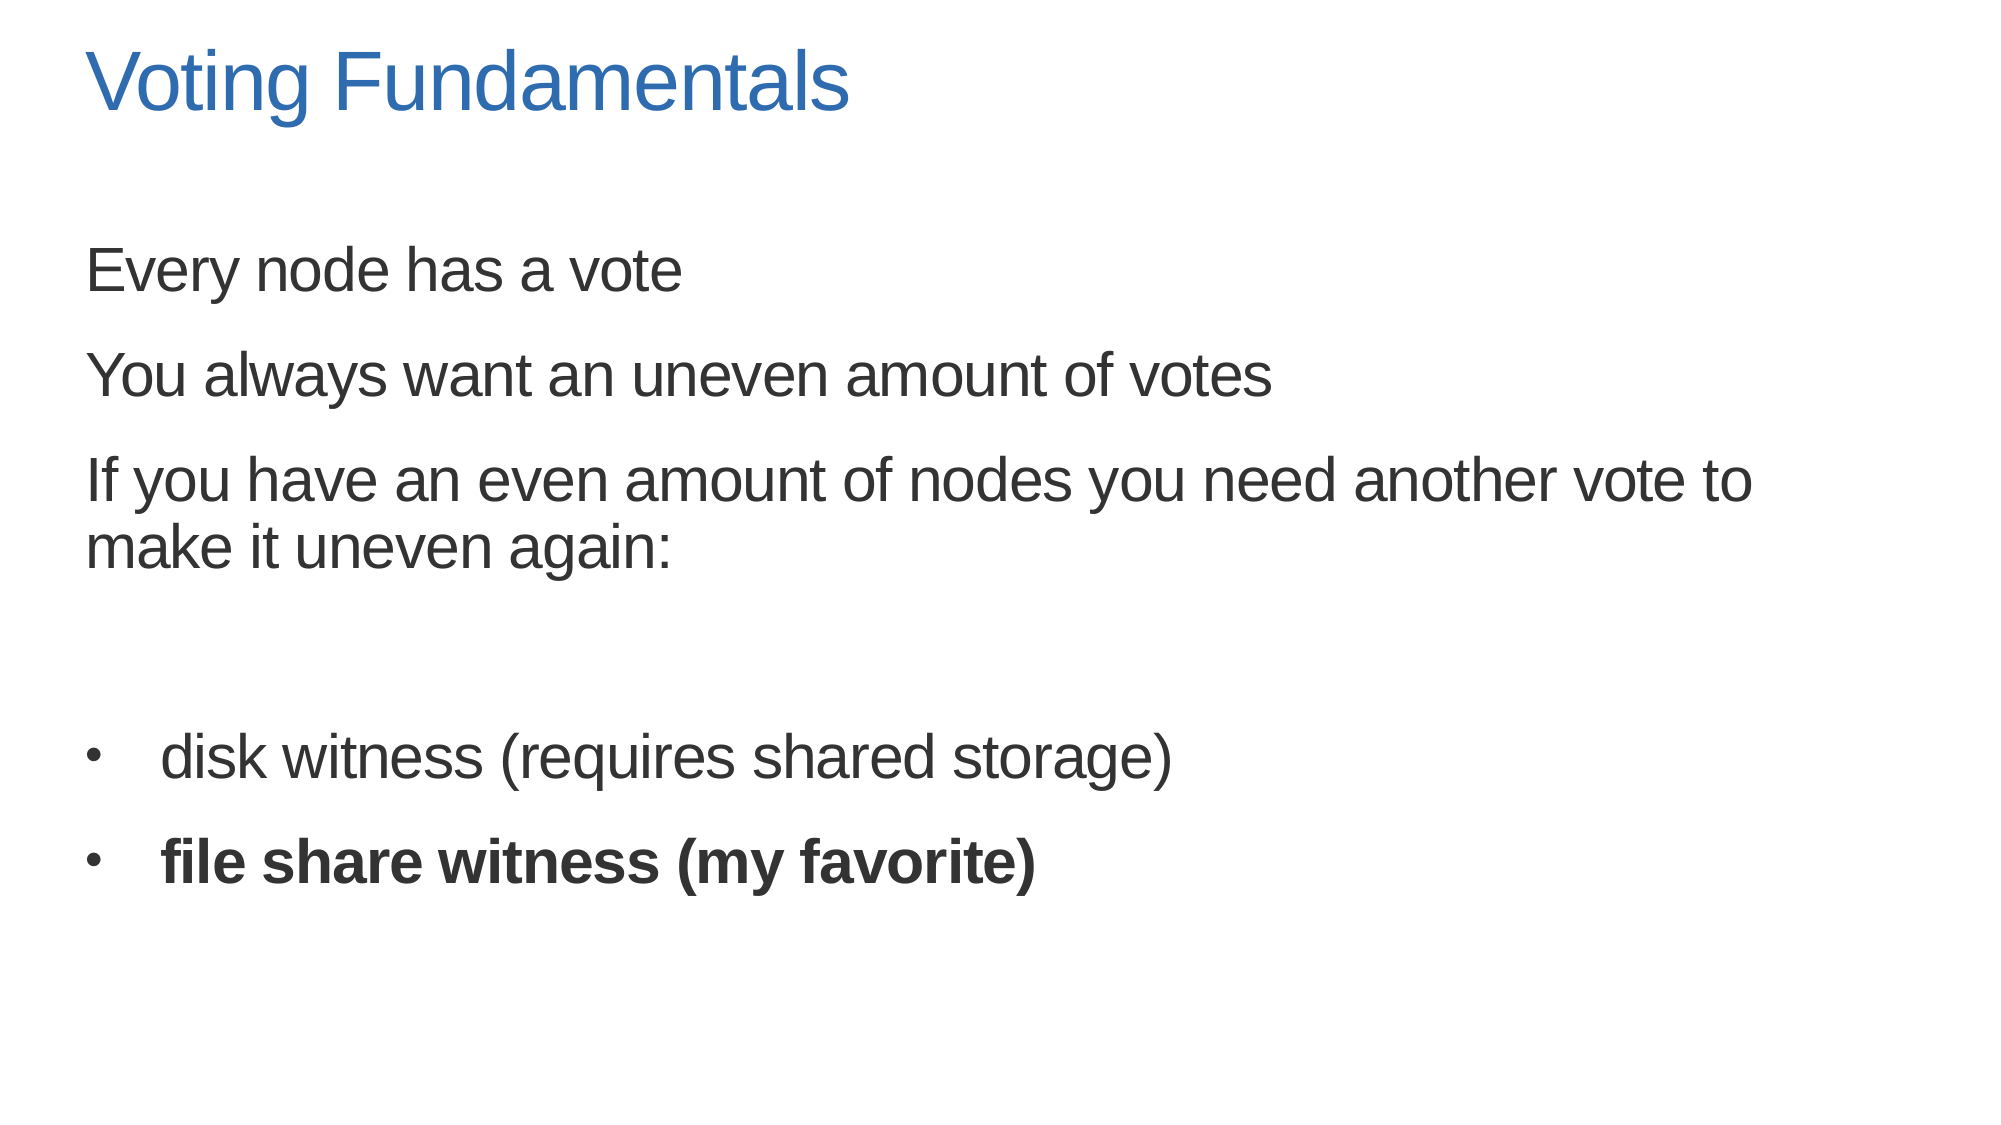

# Voting Fundamentals
Every node has a vote
You always want an uneven amount of votes
If you have an even amount of nodes you need another vote to make it uneven again:

disk witness (requires shared storage)
file share witness (my favorite)